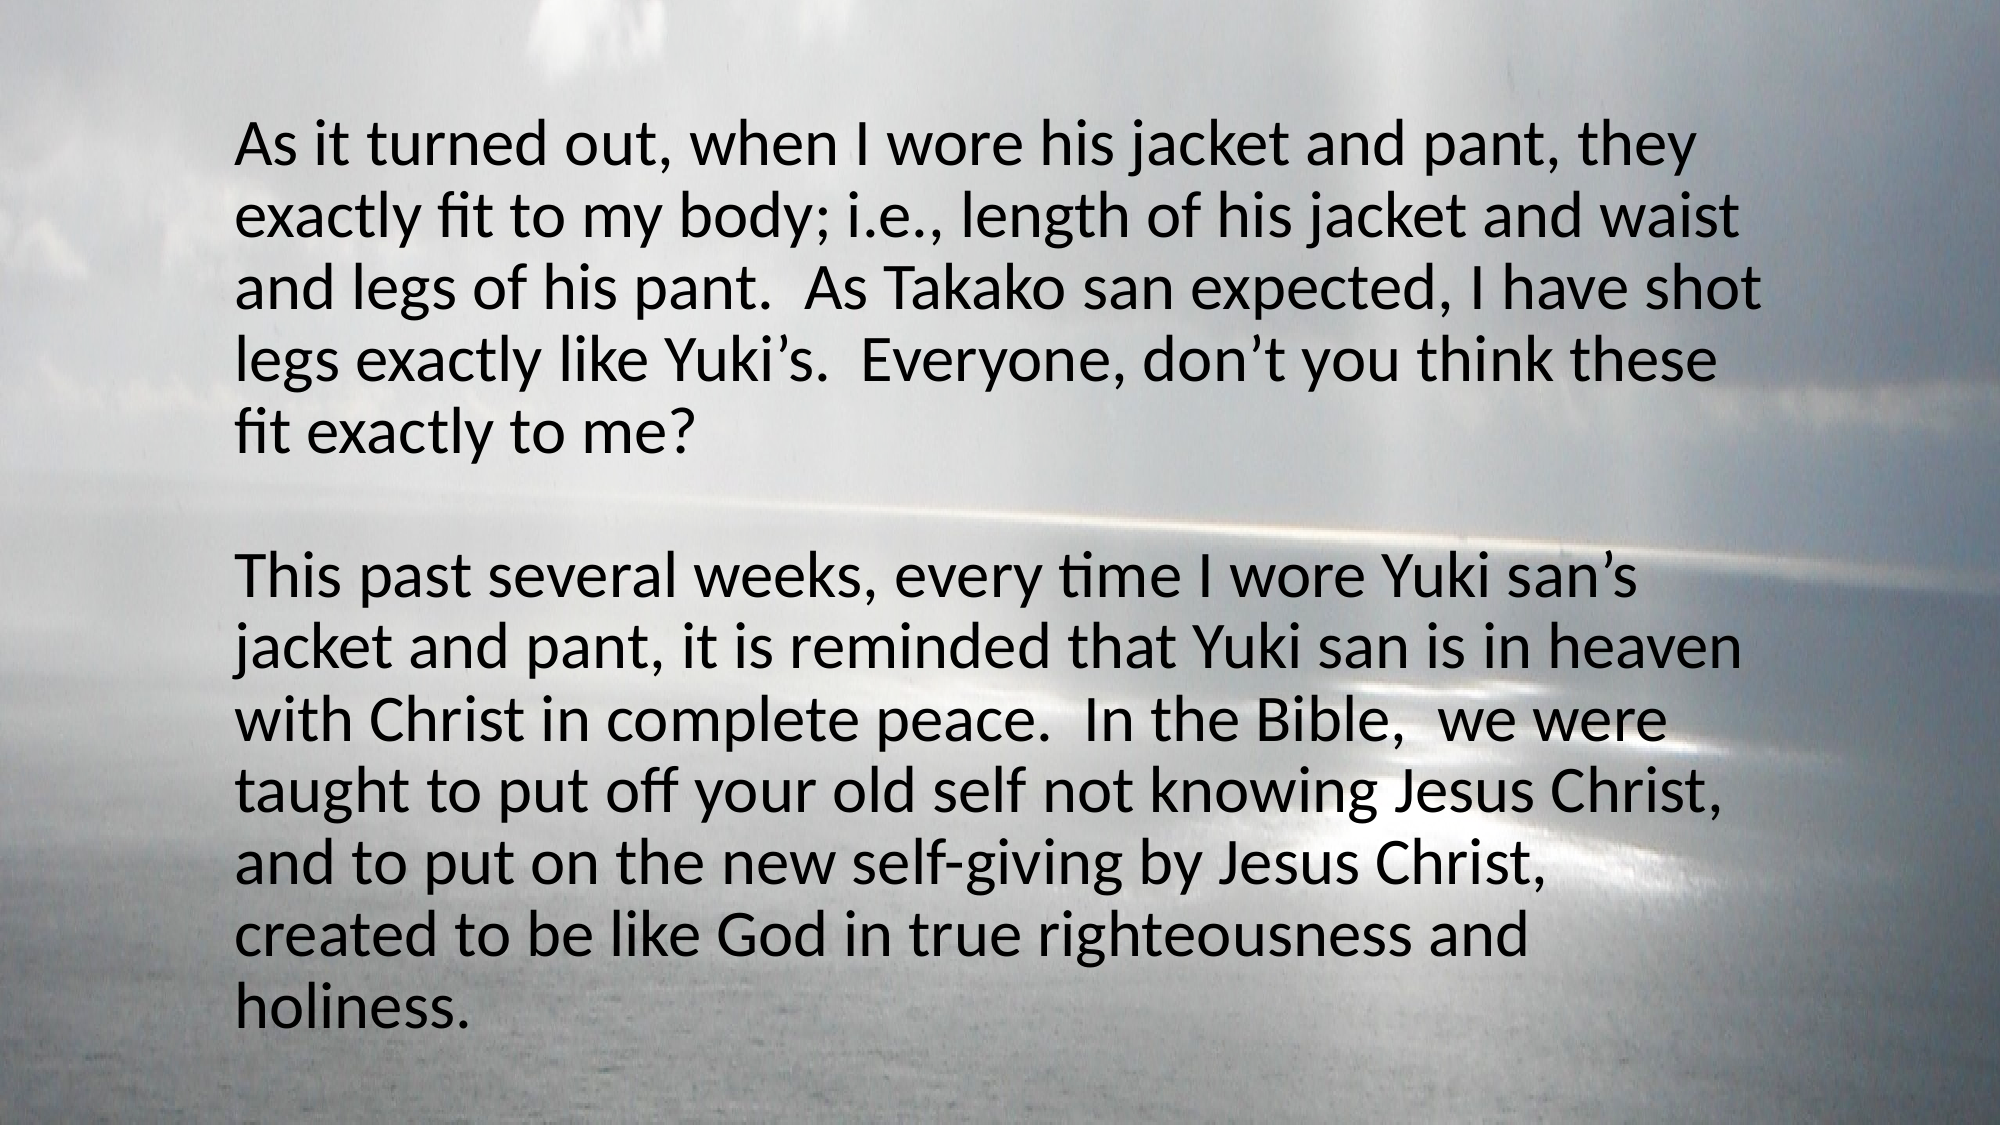

As it turned out, when I wore his jacket and pant, they exactly fit to my body; i.e., length of his jacket and waist and legs of his pant.  As Takako san expected, I have shot legs exactly like Yuki’s.  Everyone, don’t you think these fit exactly to me?
This past several weeks, every time I wore Yuki san’s jacket and pant, it is reminded that Yuki san is in heaven with Christ in complete peace.  In the Bible,  we were taught to put off your old self not knowing Jesus Christ, and to put on the new self-giving by Jesus Christ, created to be like God in true righteousness and holiness.